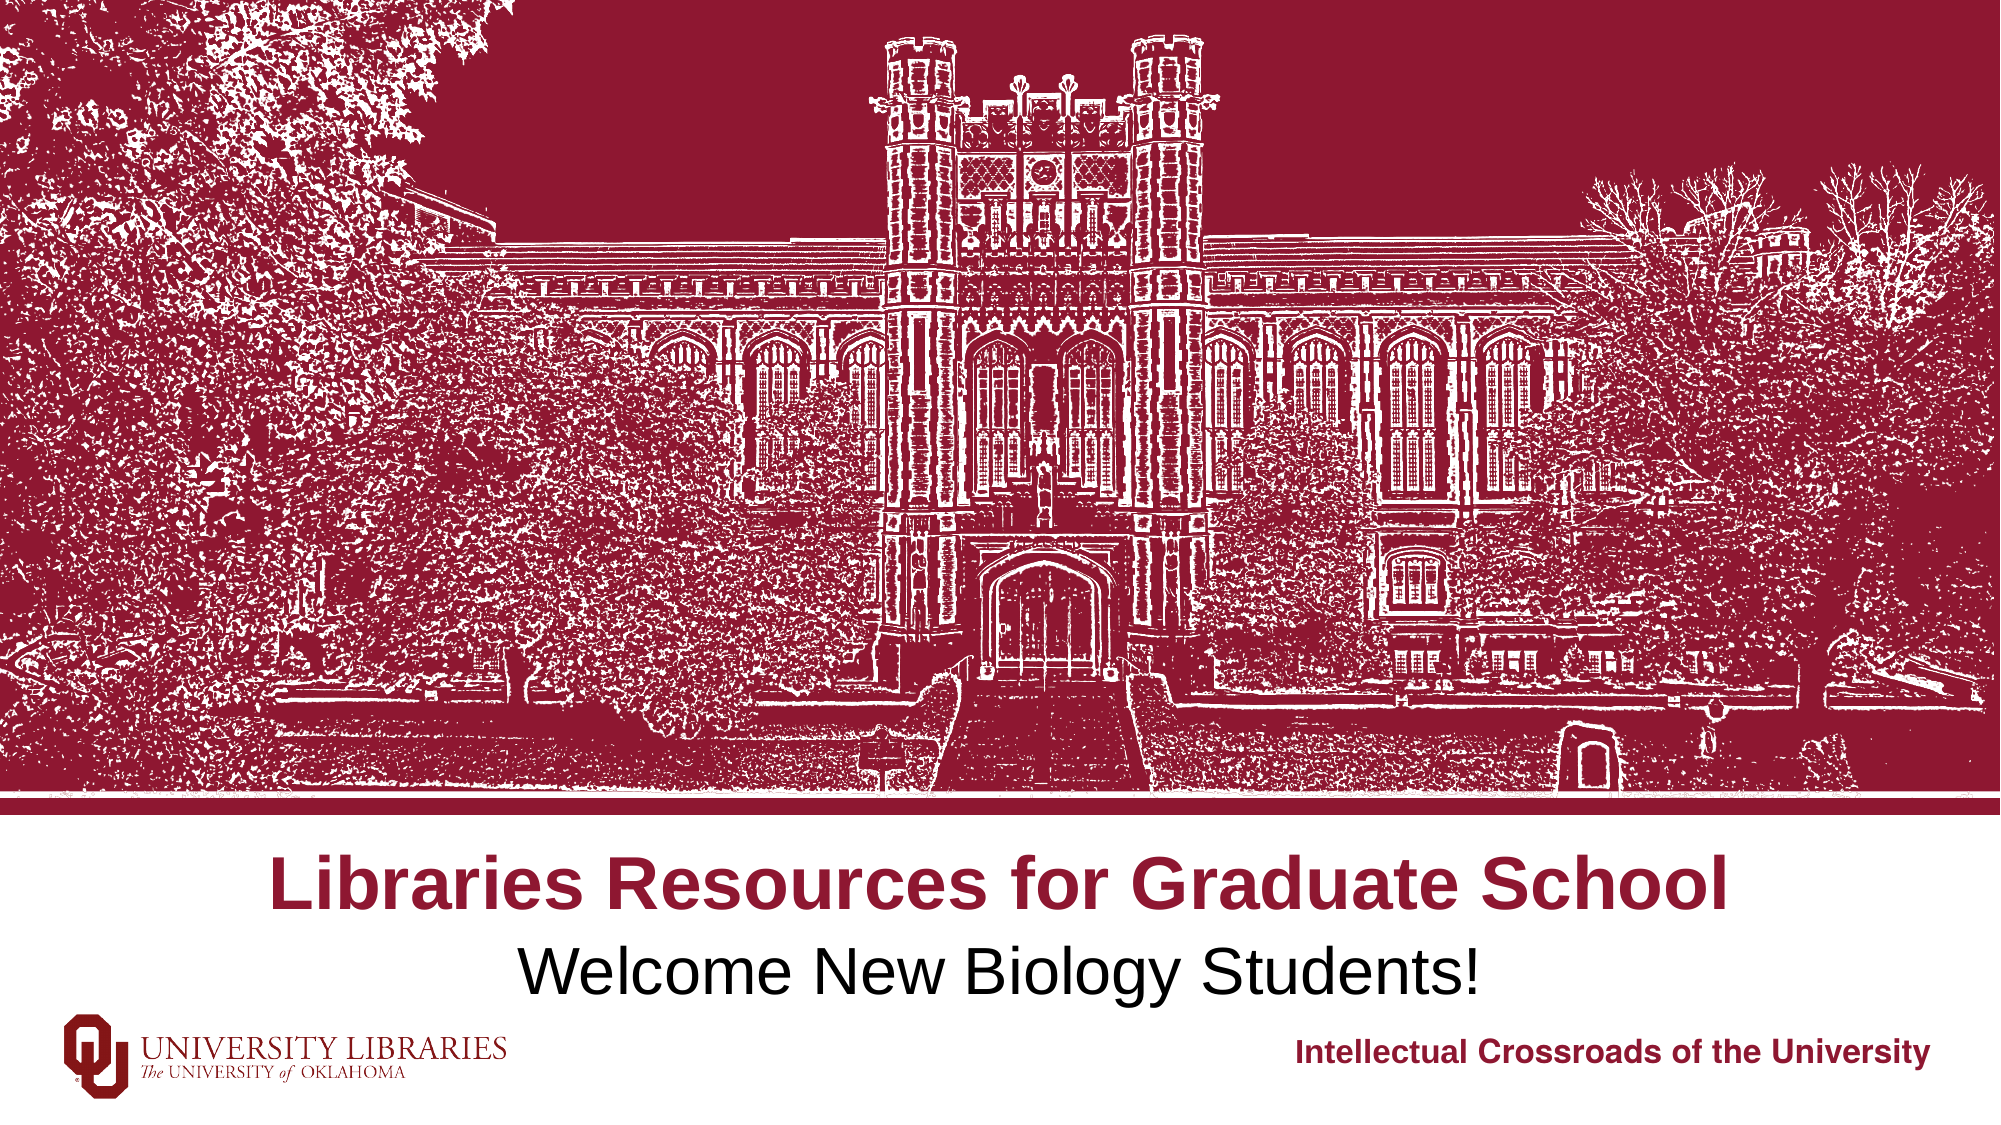

# Libraries Resources for Graduate School
Welcome New Biology Students!